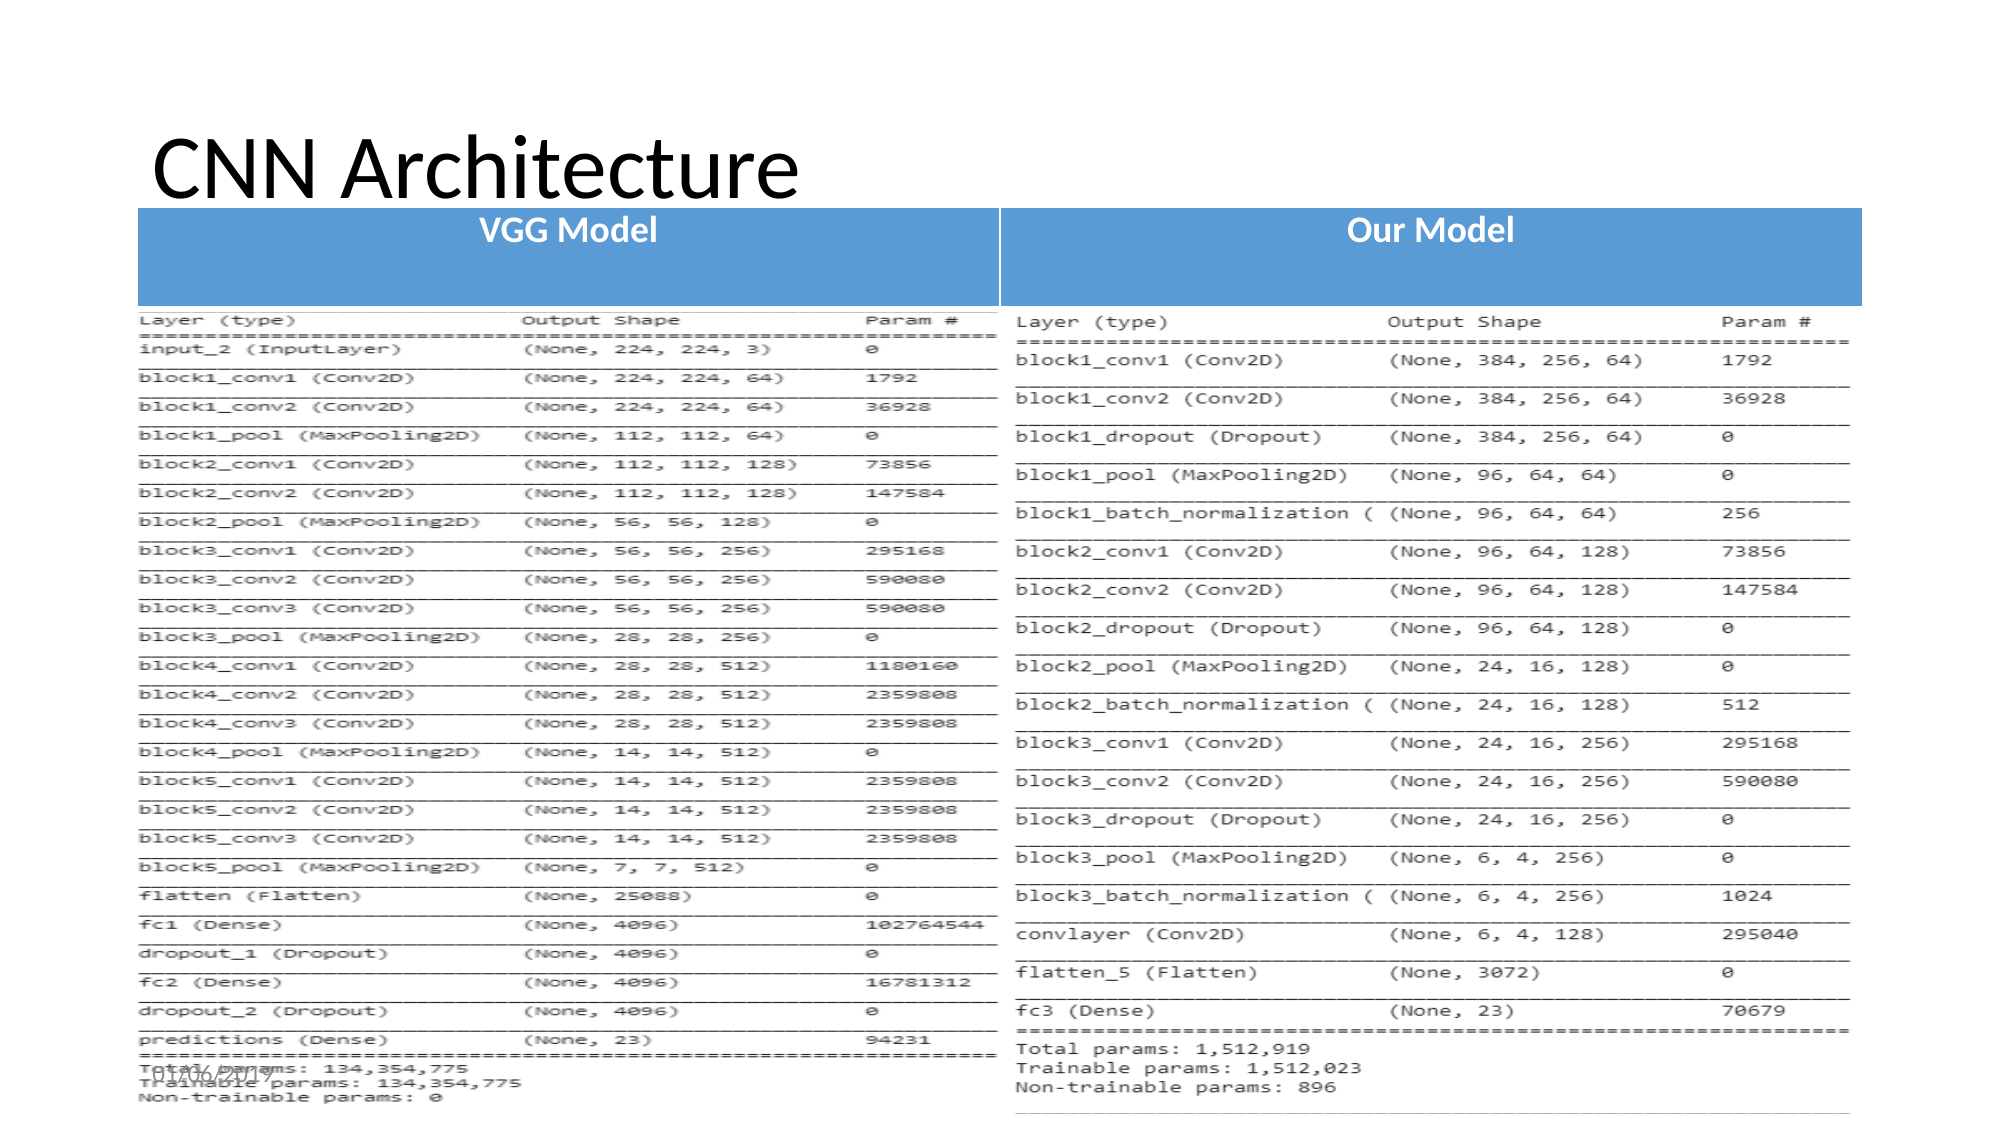

# CNN Architecture
| VGG Model | Our Model |
| --- | --- |
|  |  |
01/06/2019
48